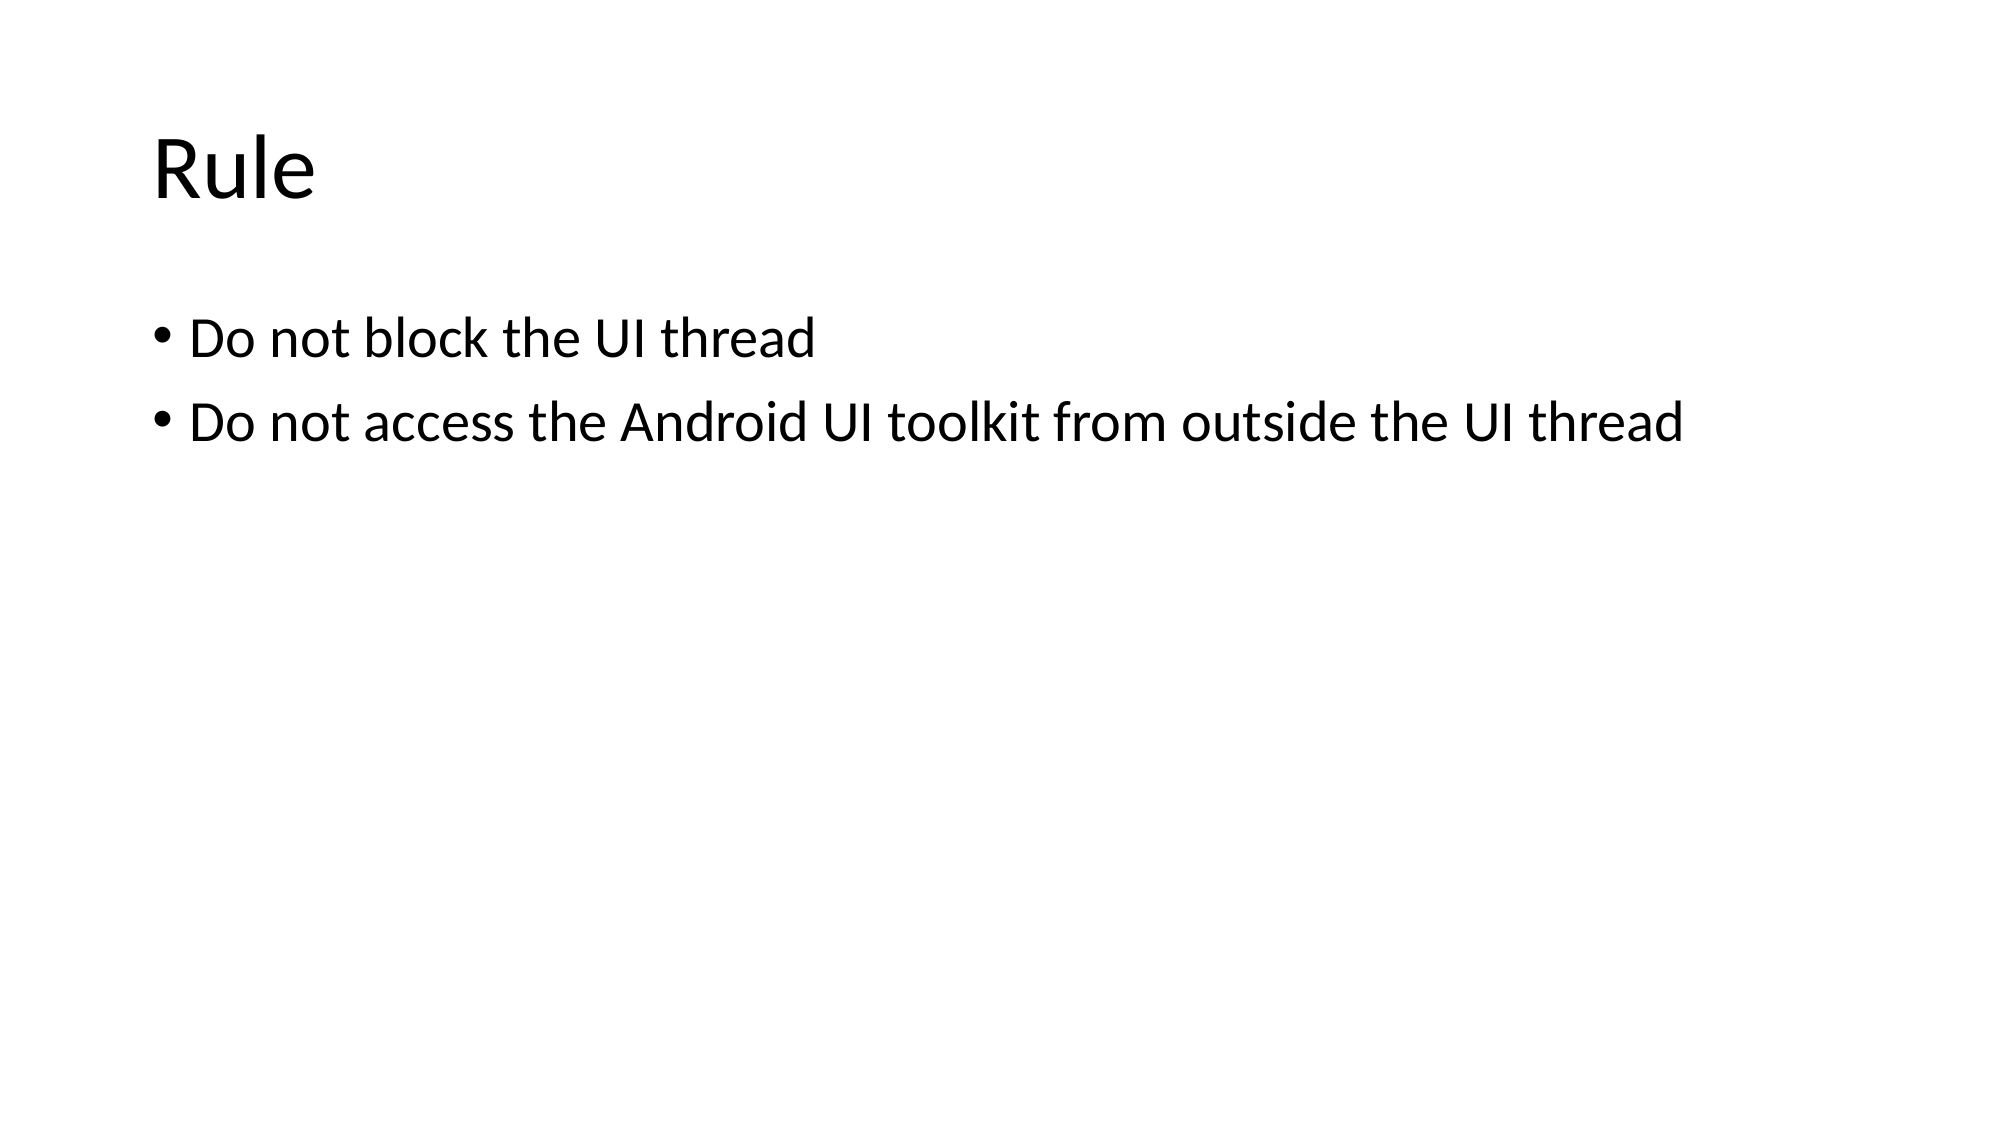

# Rule
Do not block the UI thread
Do not access the Android UI toolkit from outside the UI thread